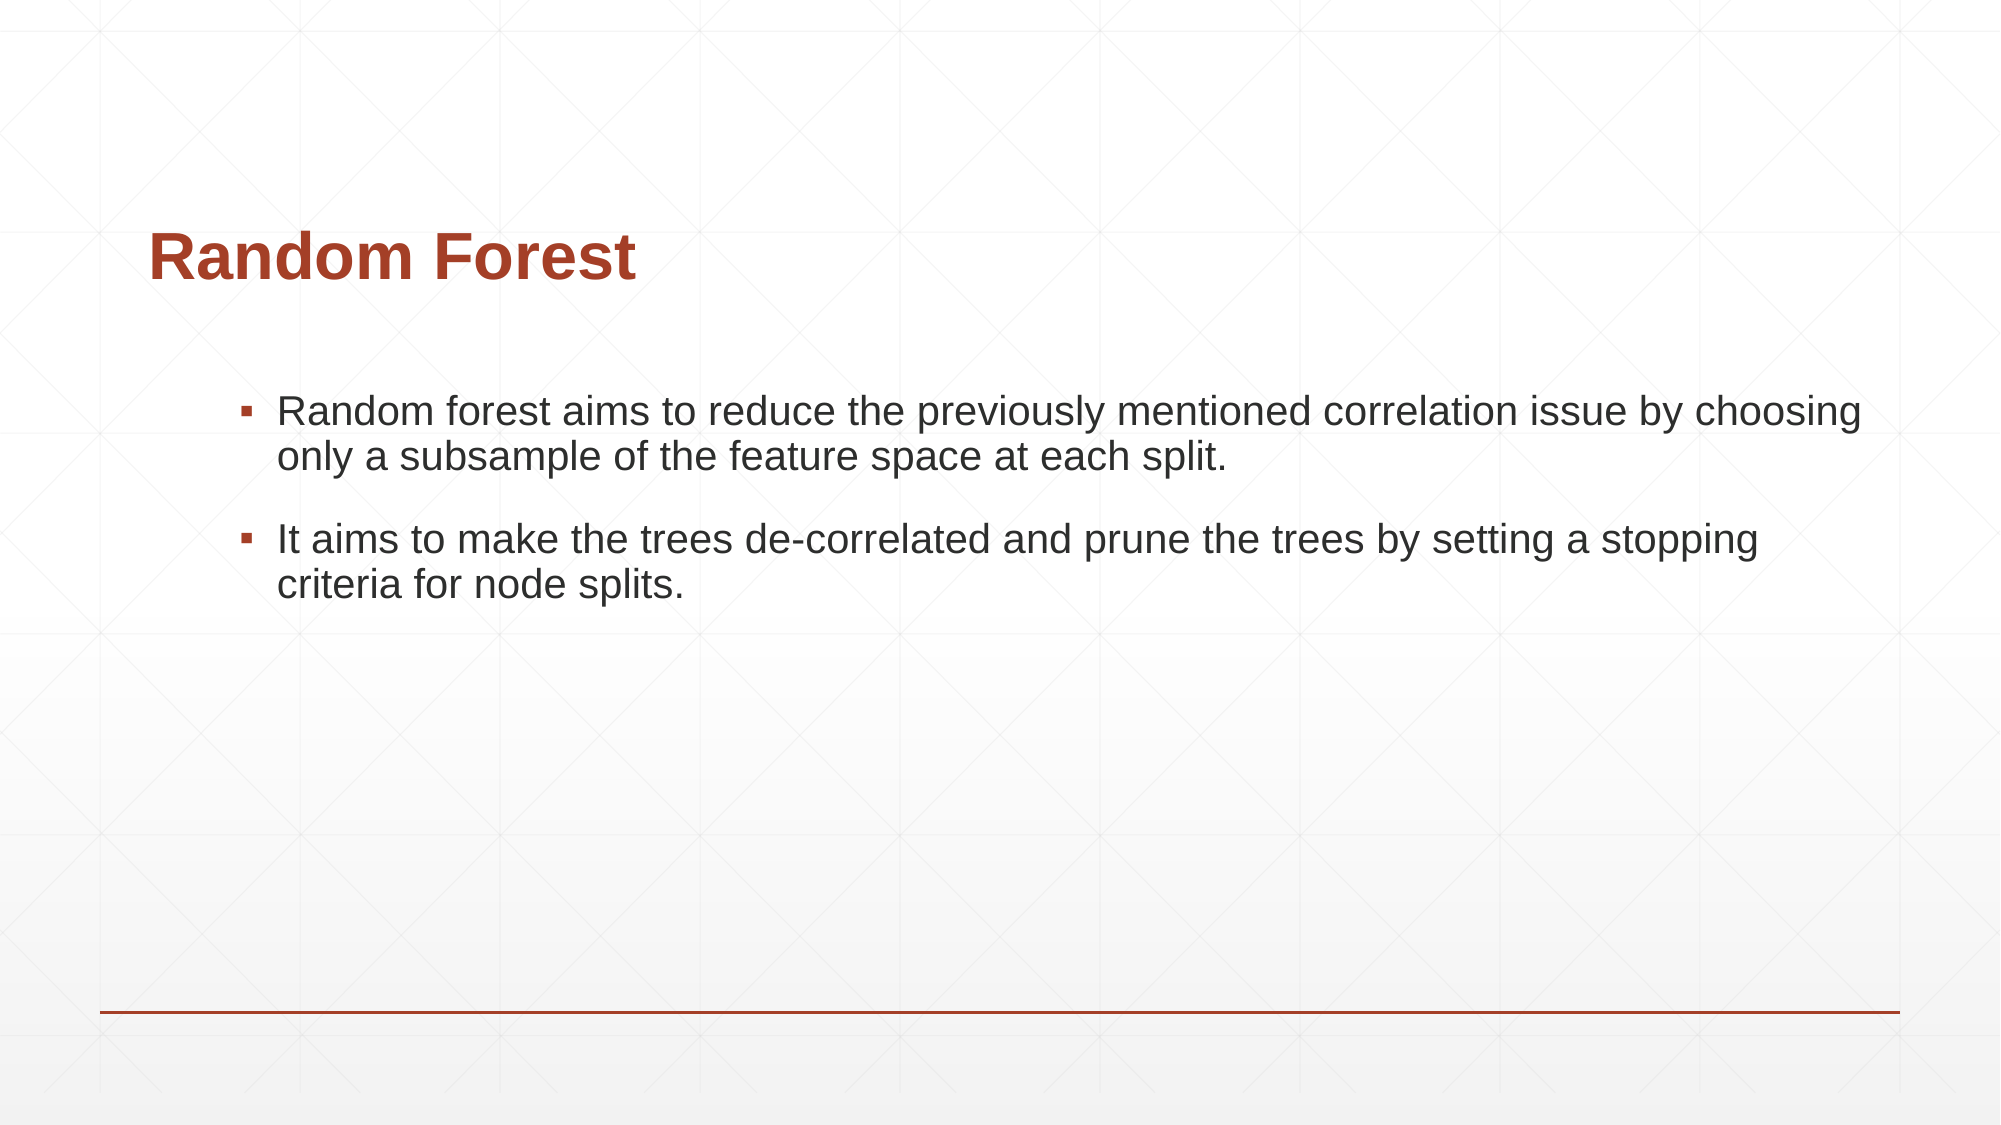

# Random Forest
Random forest aims to reduce the previously mentioned correlation issue by choosing only a subsample of the feature space at each split.
It aims to make the trees de-correlated and prune the trees by setting a stopping criteria for node splits.